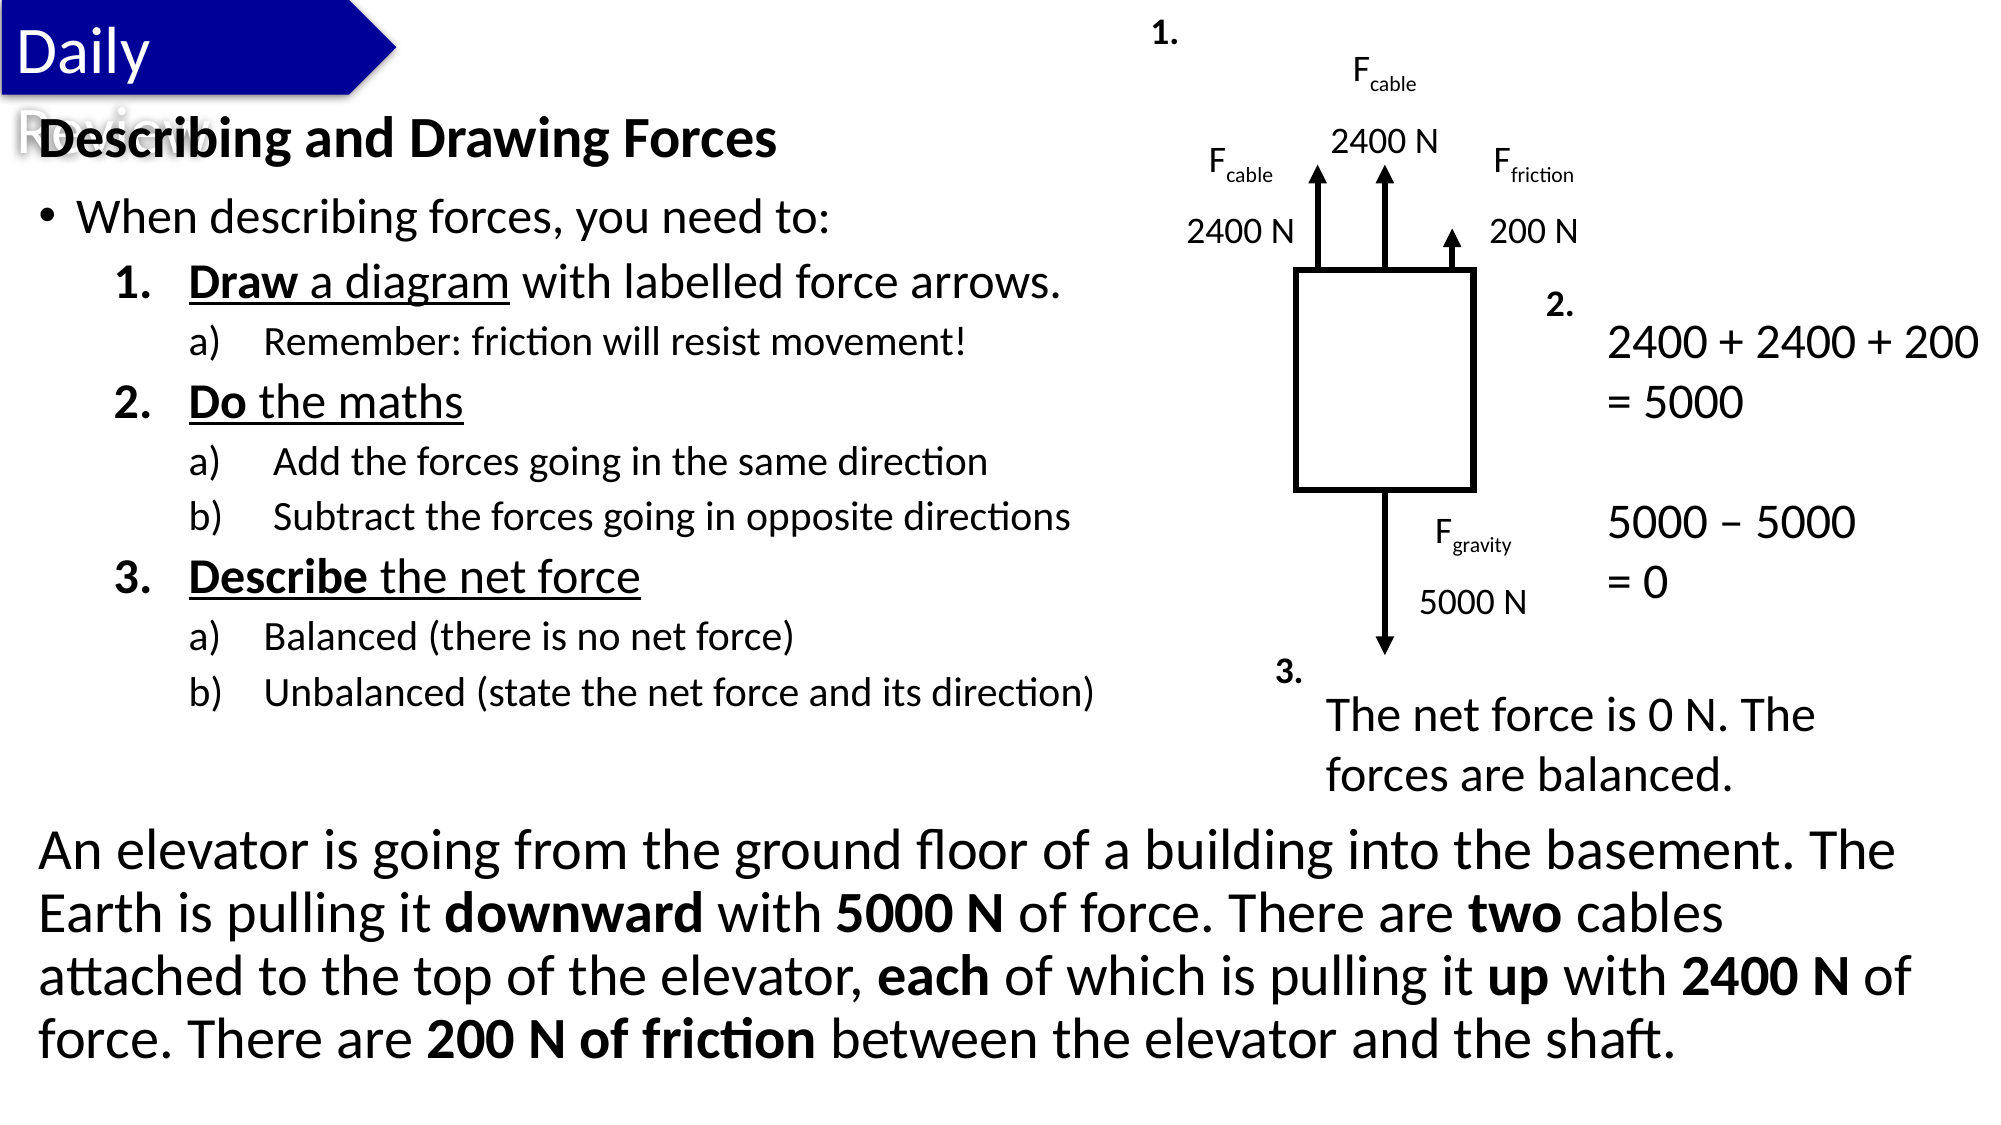

Daily Review
1.
Fcable

2400 N
Describing and Drawing Forces
When describing forces, you need to:
Draw a diagram with labelled force arrows.
Remember: friction will resist movement!
Do the maths
Add the forces going in the same direction
Subtract the forces going in opposite directions
Describe the net force
Balanced (there is no net force)
Unbalanced (state the net force and its direction)

An elevator is going from the ground floor of a building into the basement. The Earth is pulling it downward with 5000 N of force. There are two cables attached to the top of the elevator, each of which is pulling it up with 2400 N of force. There are 200 N of friction between the elevator and the shaft.

Fcable

2400 N
Ffriction

200 N

2.
2400 + 2400 + 200
= 5000

5000 – 5000
= 0
Fgravity

5000 N
3.
The net force is 0 N. The forces are balanced.